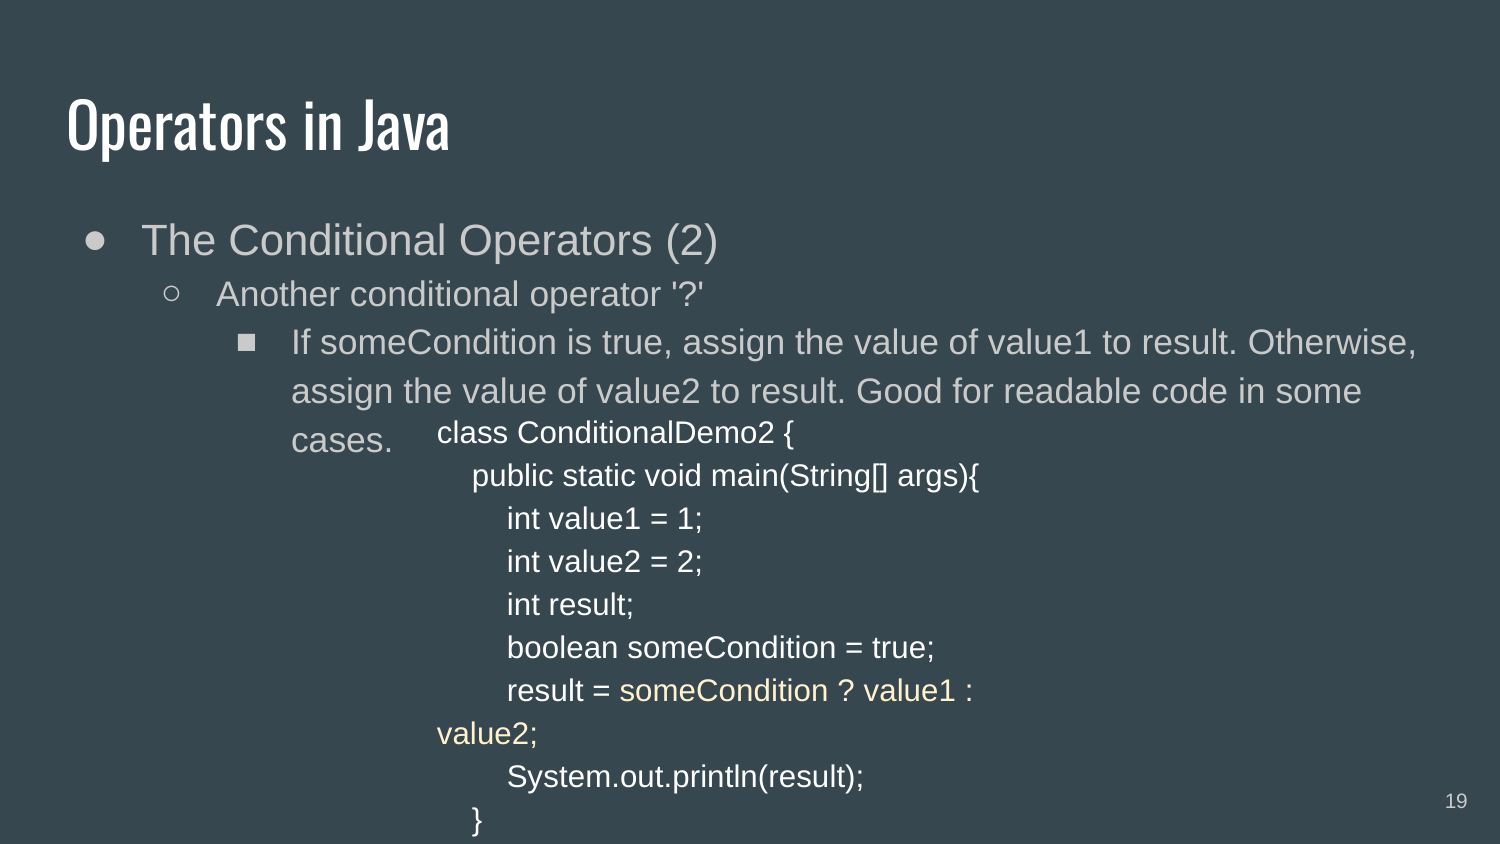

# Operators in Java
The Conditional Operators (2)
Another conditional operator '?'
If someCondition is true, assign the value of value1 to result. Otherwise, assign the value of value2 to result. Good for readable code in some cases.
class ConditionalDemo2 {
    public static void main(String[] args){
        int value1 = 1;
        int value2 = 2;
        int result;
        boolean someCondition = true;
        result = someCondition ? value1 : value2;
        System.out.println(result);
    }
}
19